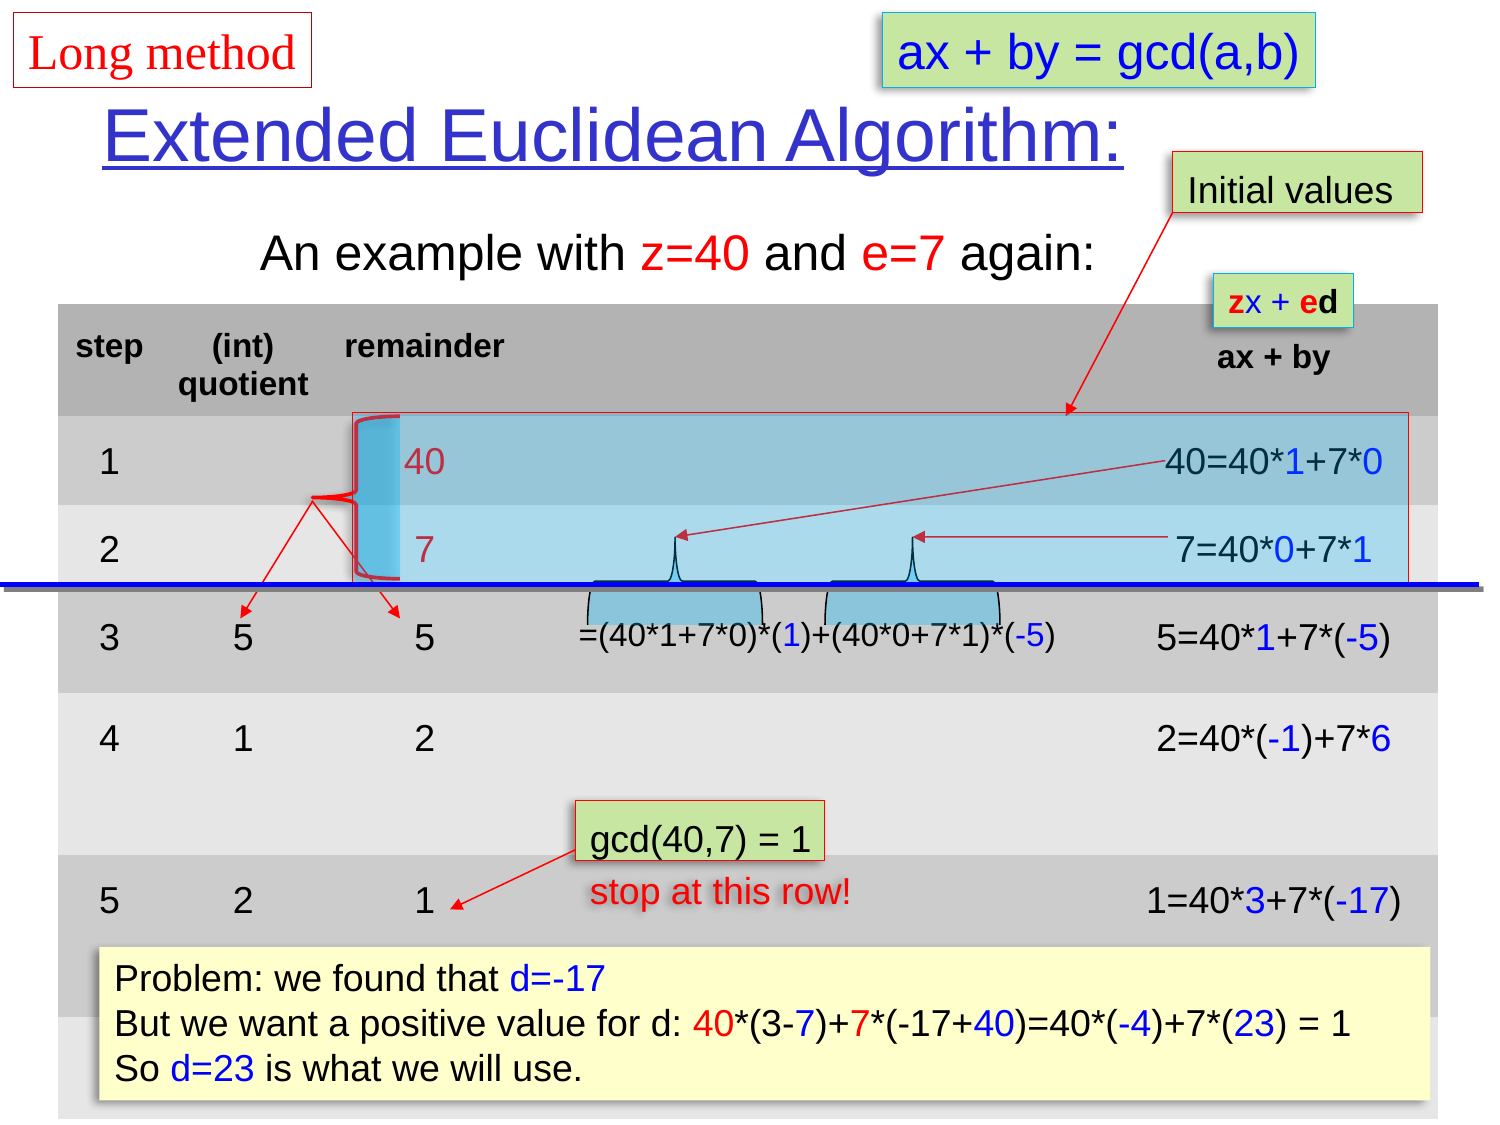

Long method
ax + by = gcd(a,b)
# Extended Euclidean Algorithm:
Initial values
An example with z=40 and e=7 again:

zx + ed
| step | (int) quotient | remainder |  | ax + by |
| --- | --- | --- | --- | --- |
| 1 |  | 40 |  | 40=40\*1+7\*0 |
| 2 |  | 7 |  | 7=40\*0+7\*1 |
| 3 | 5 | 5 | =(40\*1+7\*0)\*(1)+(40\*0+7\*1)\*(-5) | 5=40\*1+7\*(-5) |
| 4 | 1 | 2 |  | 2=40\*(-1)+7\*6 |
| 5 | 2 | 1 |  | 1=40\*3+7\*(-17) |
| 6 | 2 | 0 |  |  |

gcd(40,7) = 1
stop at this row!

Problem: we found that d=-17
But we want a positive value for d: 40*(3-7)+7*(-17+40)=40*(-4)+7*(23) = 1
So d=23 is what we will use.